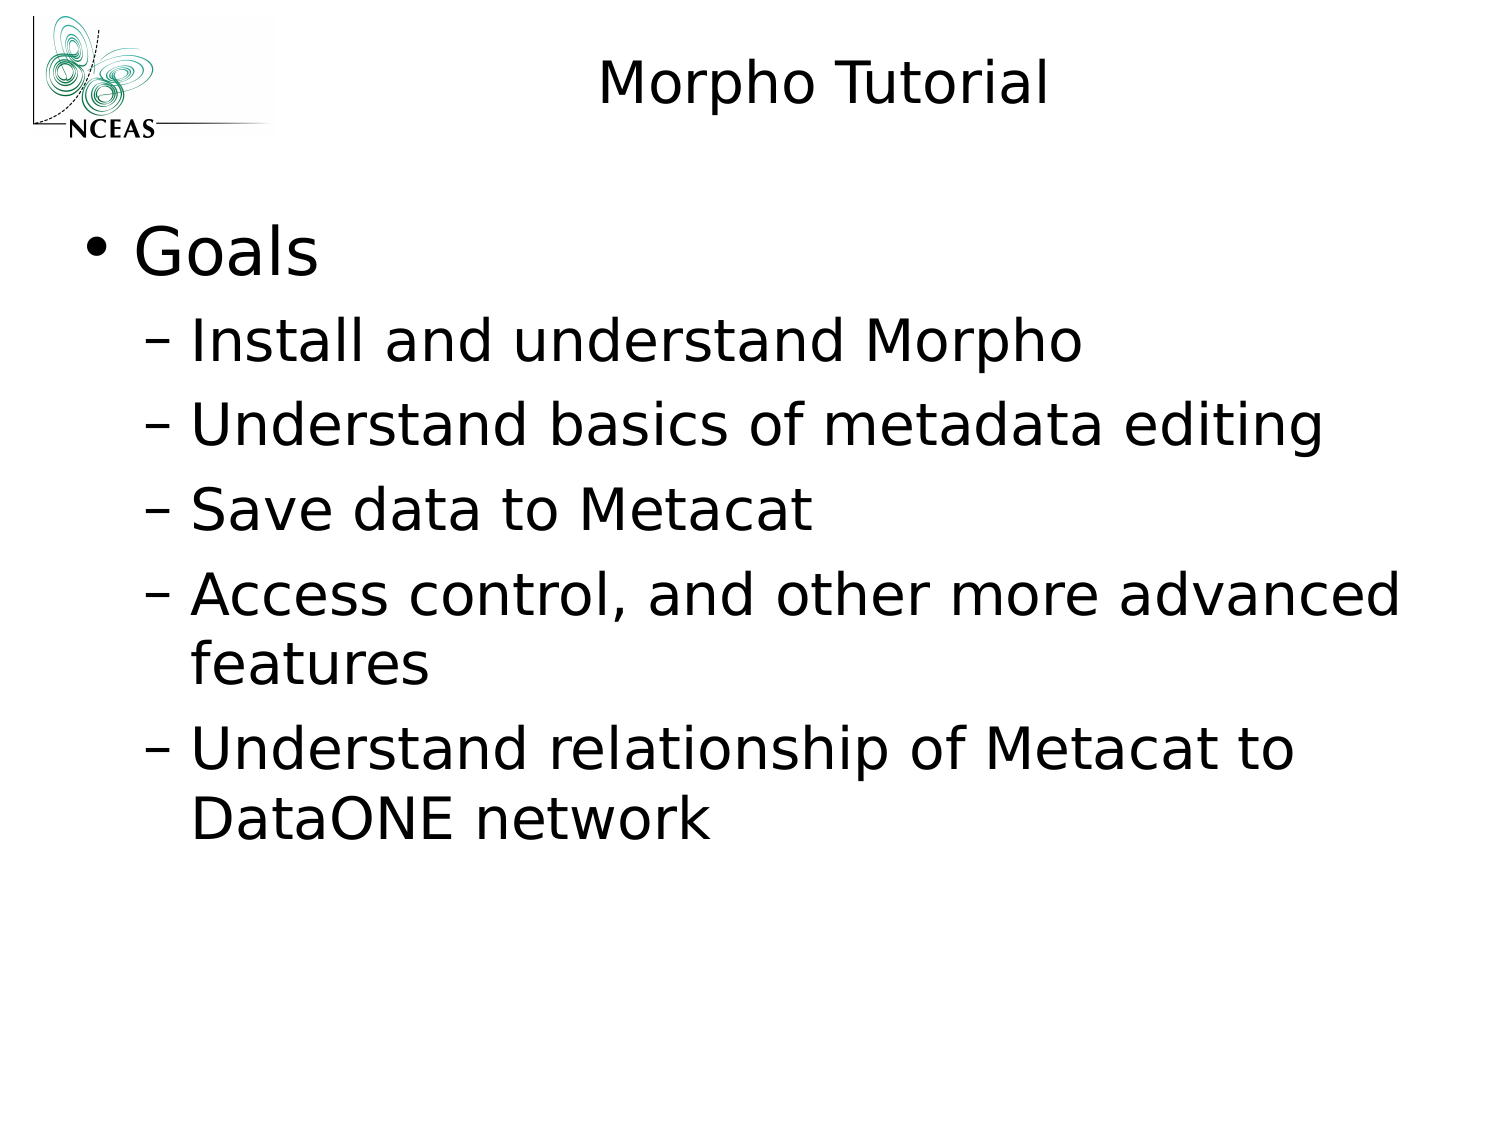

# Morpho Tutorial
Goals
Install and understand Morpho
Understand basics of metadata editing
Save data to Metacat
Access control, and other more advanced features
Understand relationship of Metacat to DataONE network